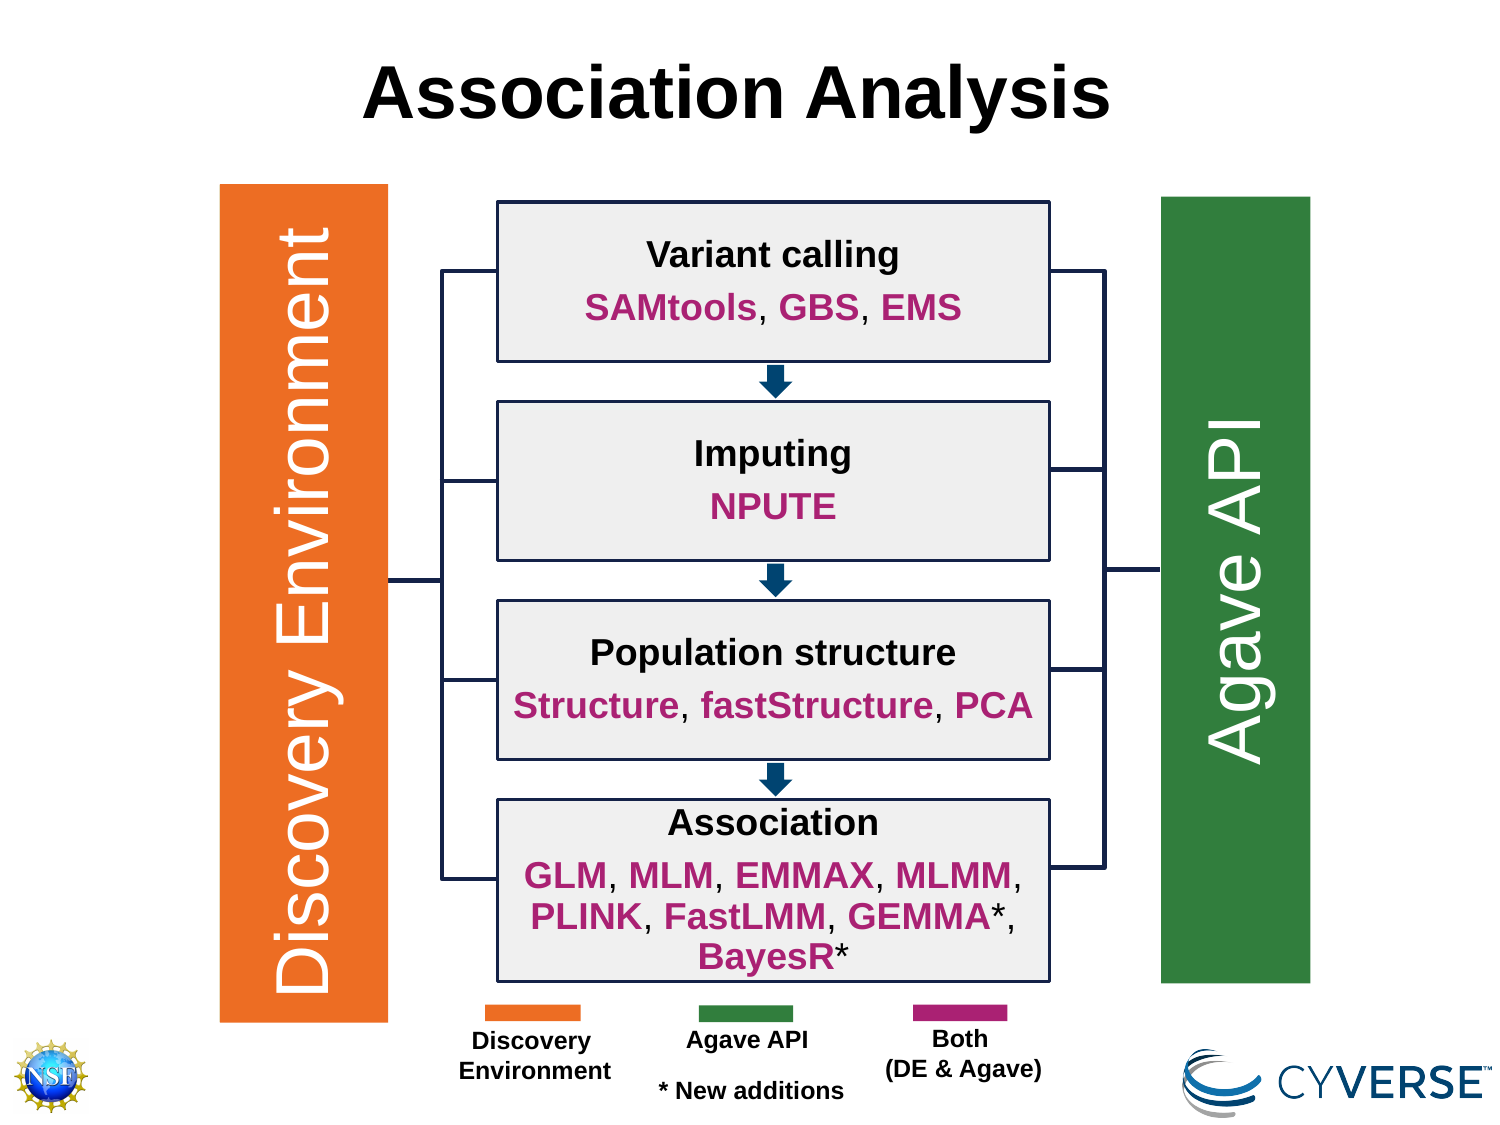

Association Analysis

Agave API

Variant calling
SAMtools, GBS, EMS

Imputing
NPUTE

Discovery Environment

Population structure
Structure, fastStructure, PCA

Association
GLM, MLM, EMMAX, MLMM, PLINK, FastLMM, GEMMA*, BayesR*

Both
(DE & Agave)
Agave API
Discovery
Environment
* New additions